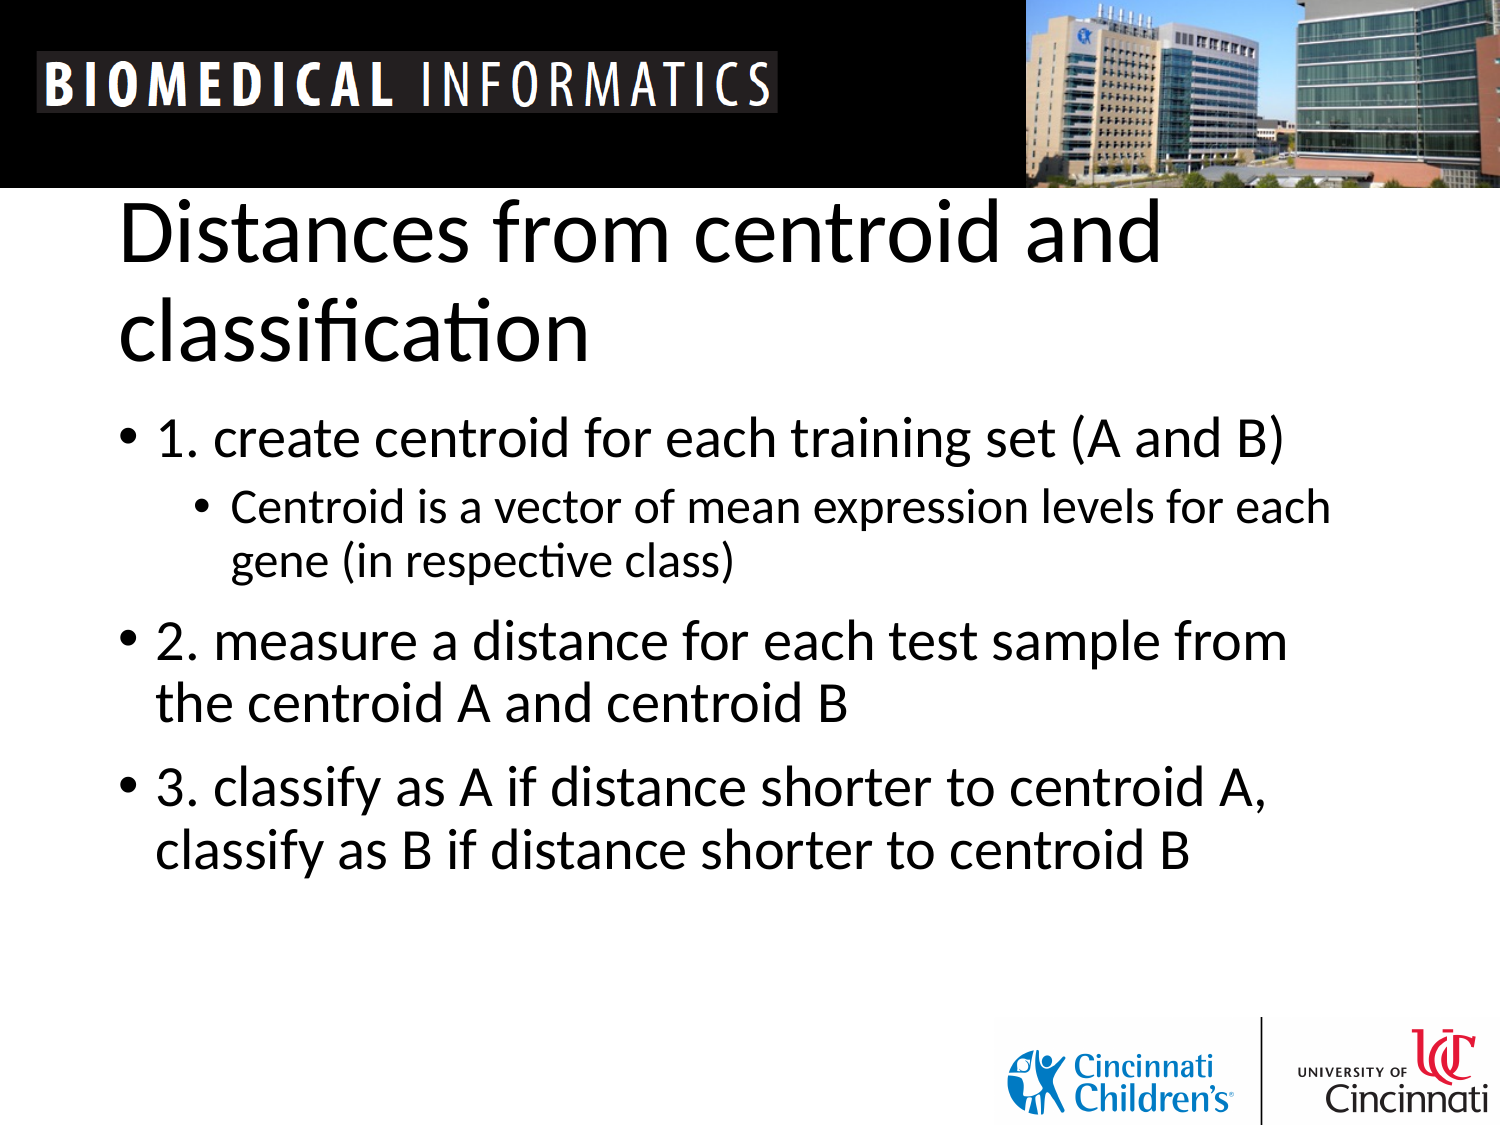

# Distances from centroid and classification
1. create centroid for each training set (A and B)
Centroid is a vector of mean expression levels for each gene (in respective class)
2. measure a distance for each test sample from the centroid A and centroid B
3. classify as A if distance shorter to centroid A, classify as B if distance shorter to centroid B